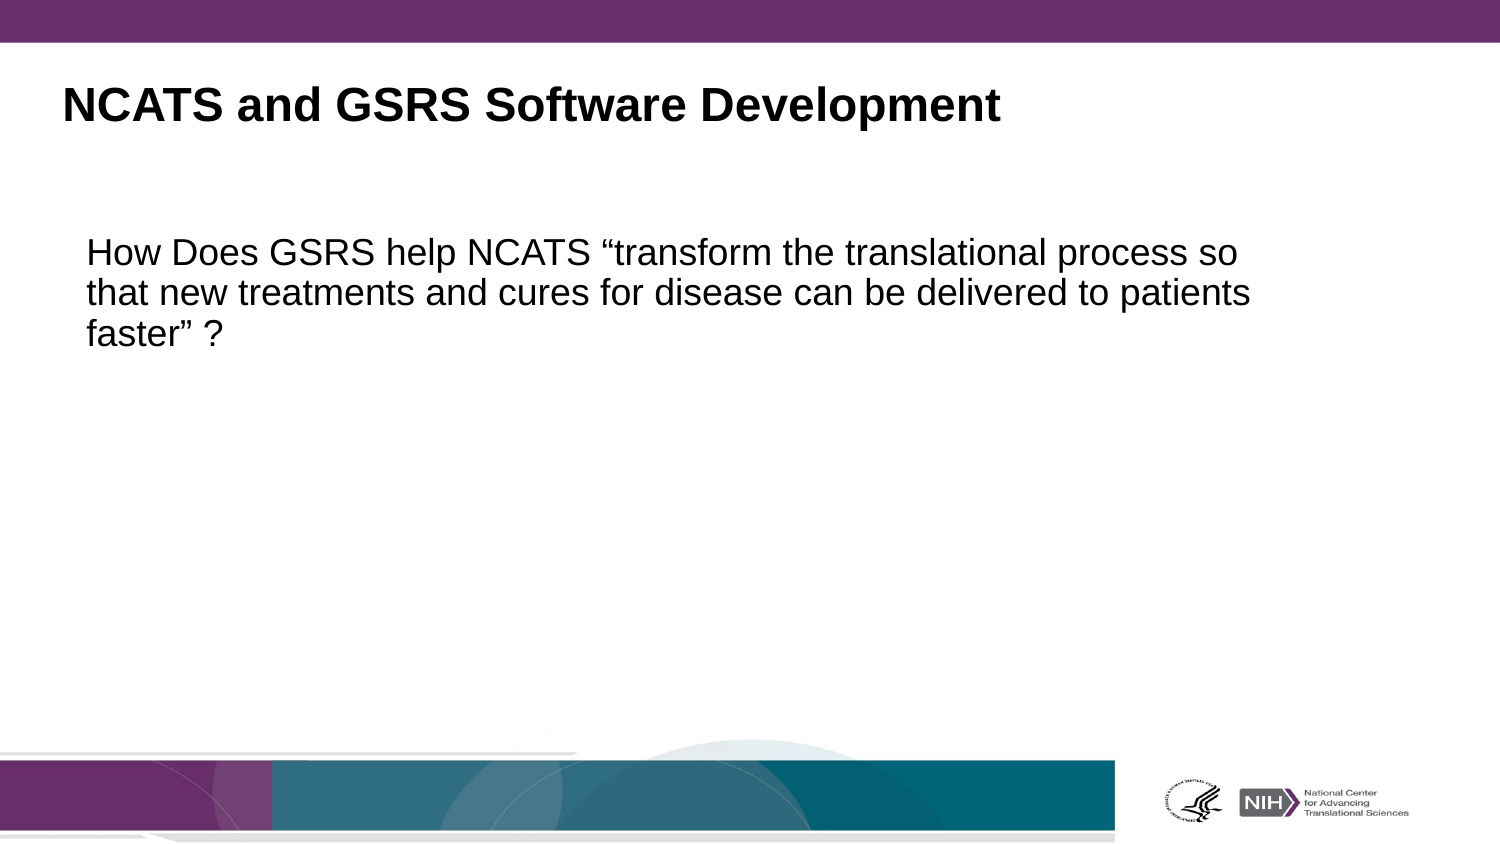

NCATS and GSRS Software Development

How Does GSRS help NCATS “transform the translational process so that new treatments and cures for disease can be delivered to patients faster” ?